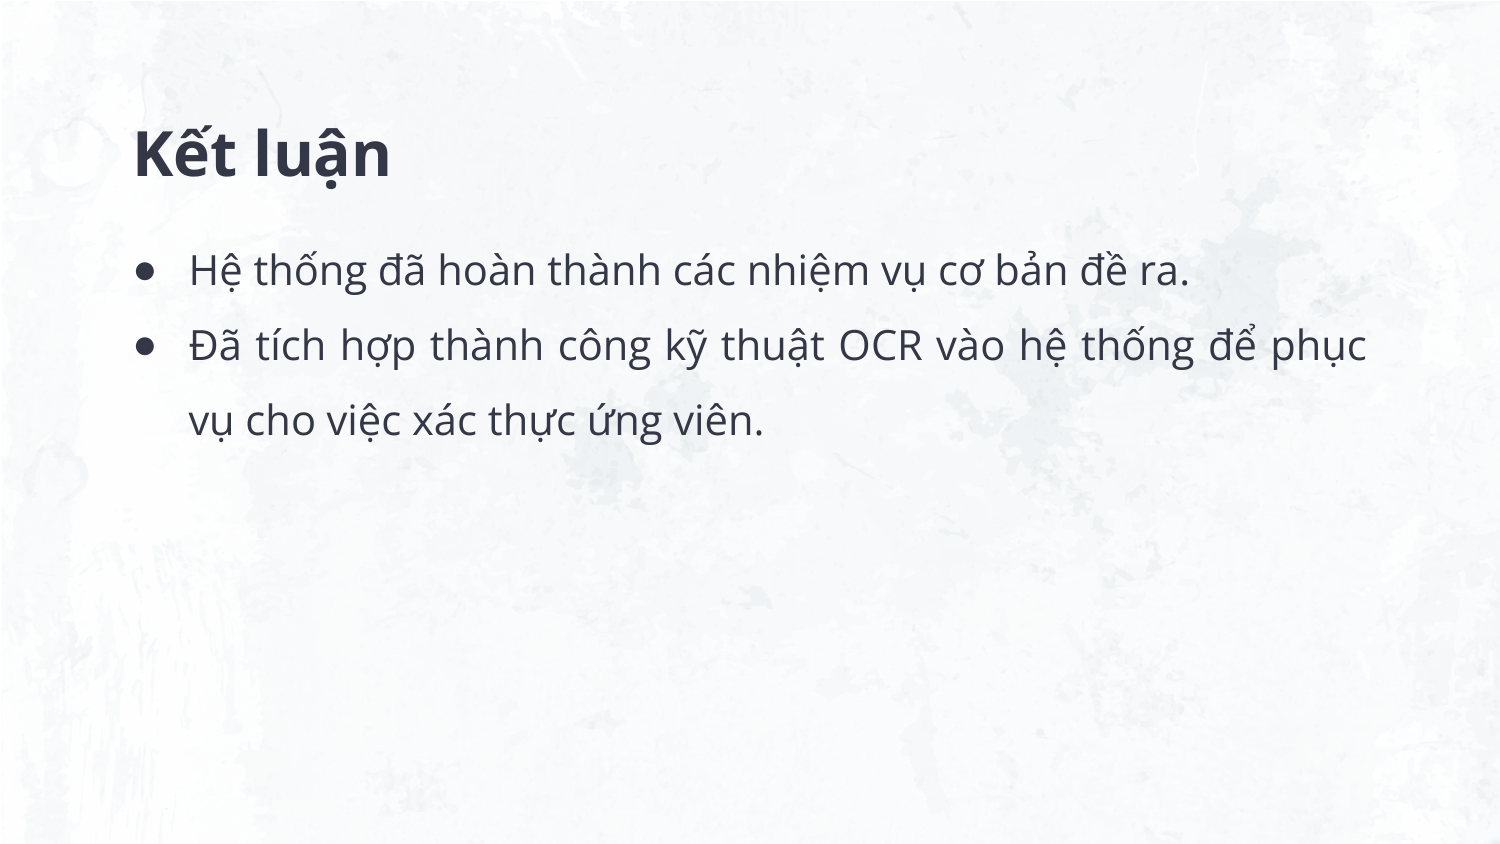

# Kết luận
Hệ thống đã hoàn thành các nhiệm vụ cơ bản đề ra.
Đã tích hợp thành công kỹ thuật OCR vào hệ thống để phục vụ cho việc xác thực ứng viên.